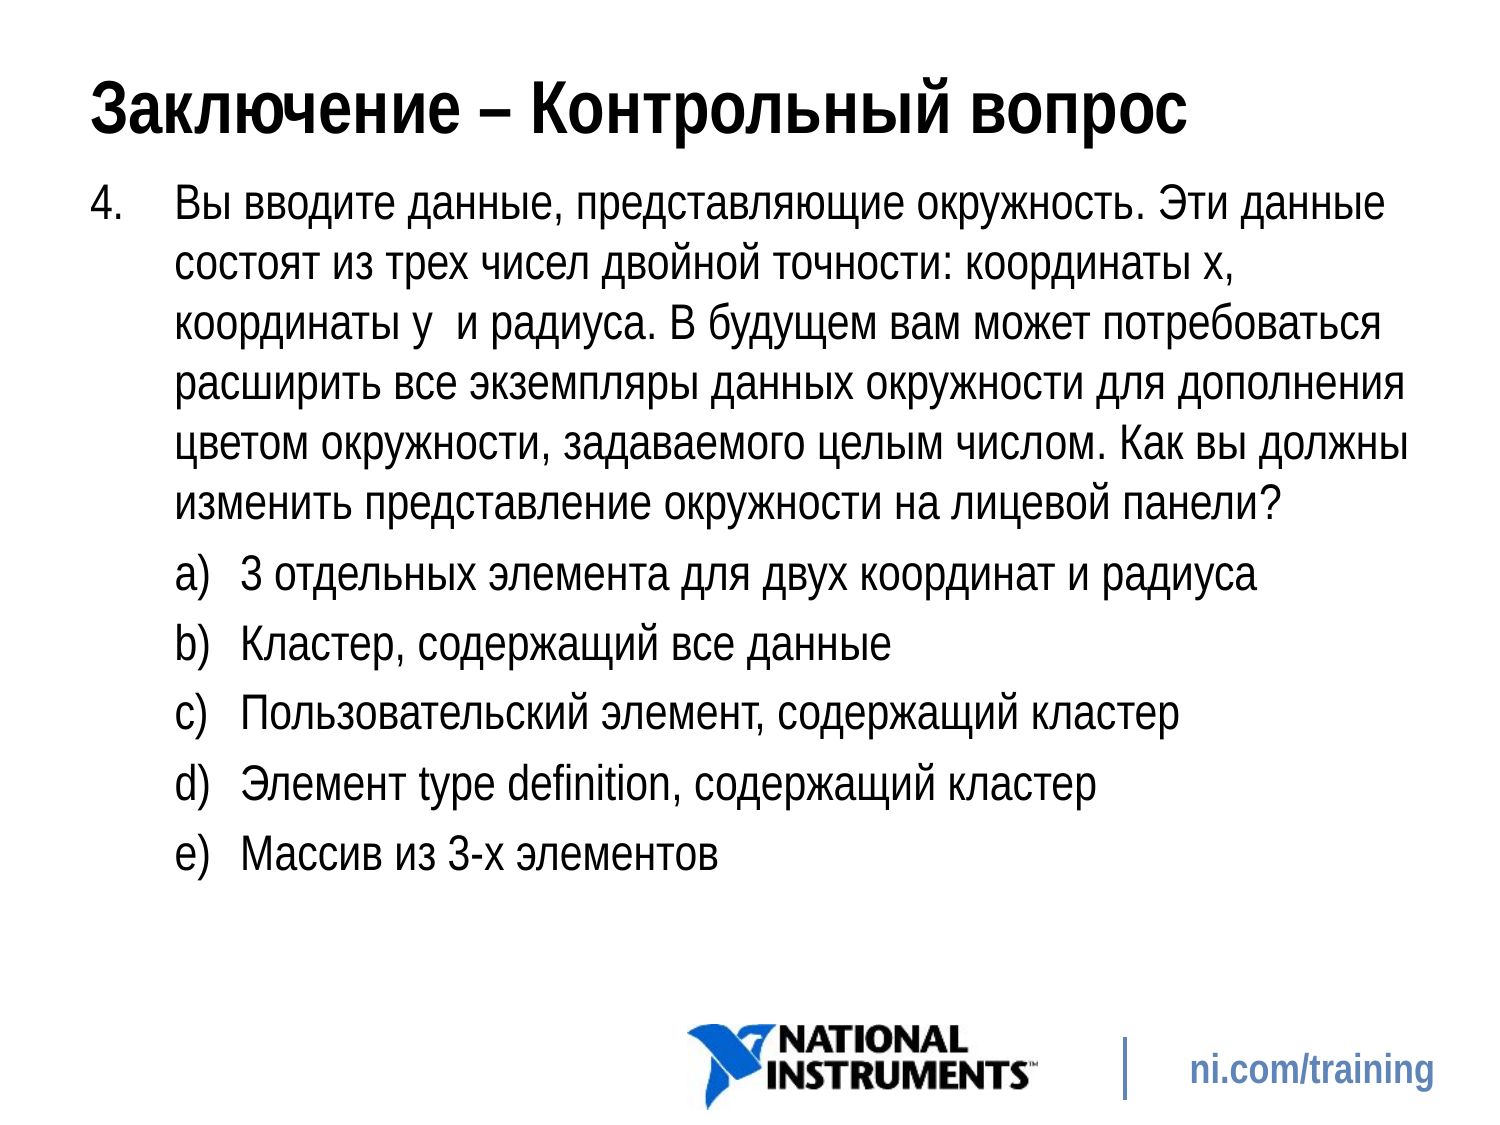

# Заключение – Контрольный вопрос
Вы вводите данные, представляющие окружность. Эти данные состоят из трех чисел двойной точности: координаты x, координаты y  и радиуса. В будущем вам может потребоваться расширить все экземпляры данных окружности для дополнения цветом окружности, задаваемого целым числом. Как вы должны изменить представление окружности на лицевой панели?
3 отдельных элемента для двух координат и радиуса
Кластер, содержащий все данные
Пользовательский элемент, содержащий кластер
Элемент type definition, содержащий кластер
Массив из 3-х элементов
212